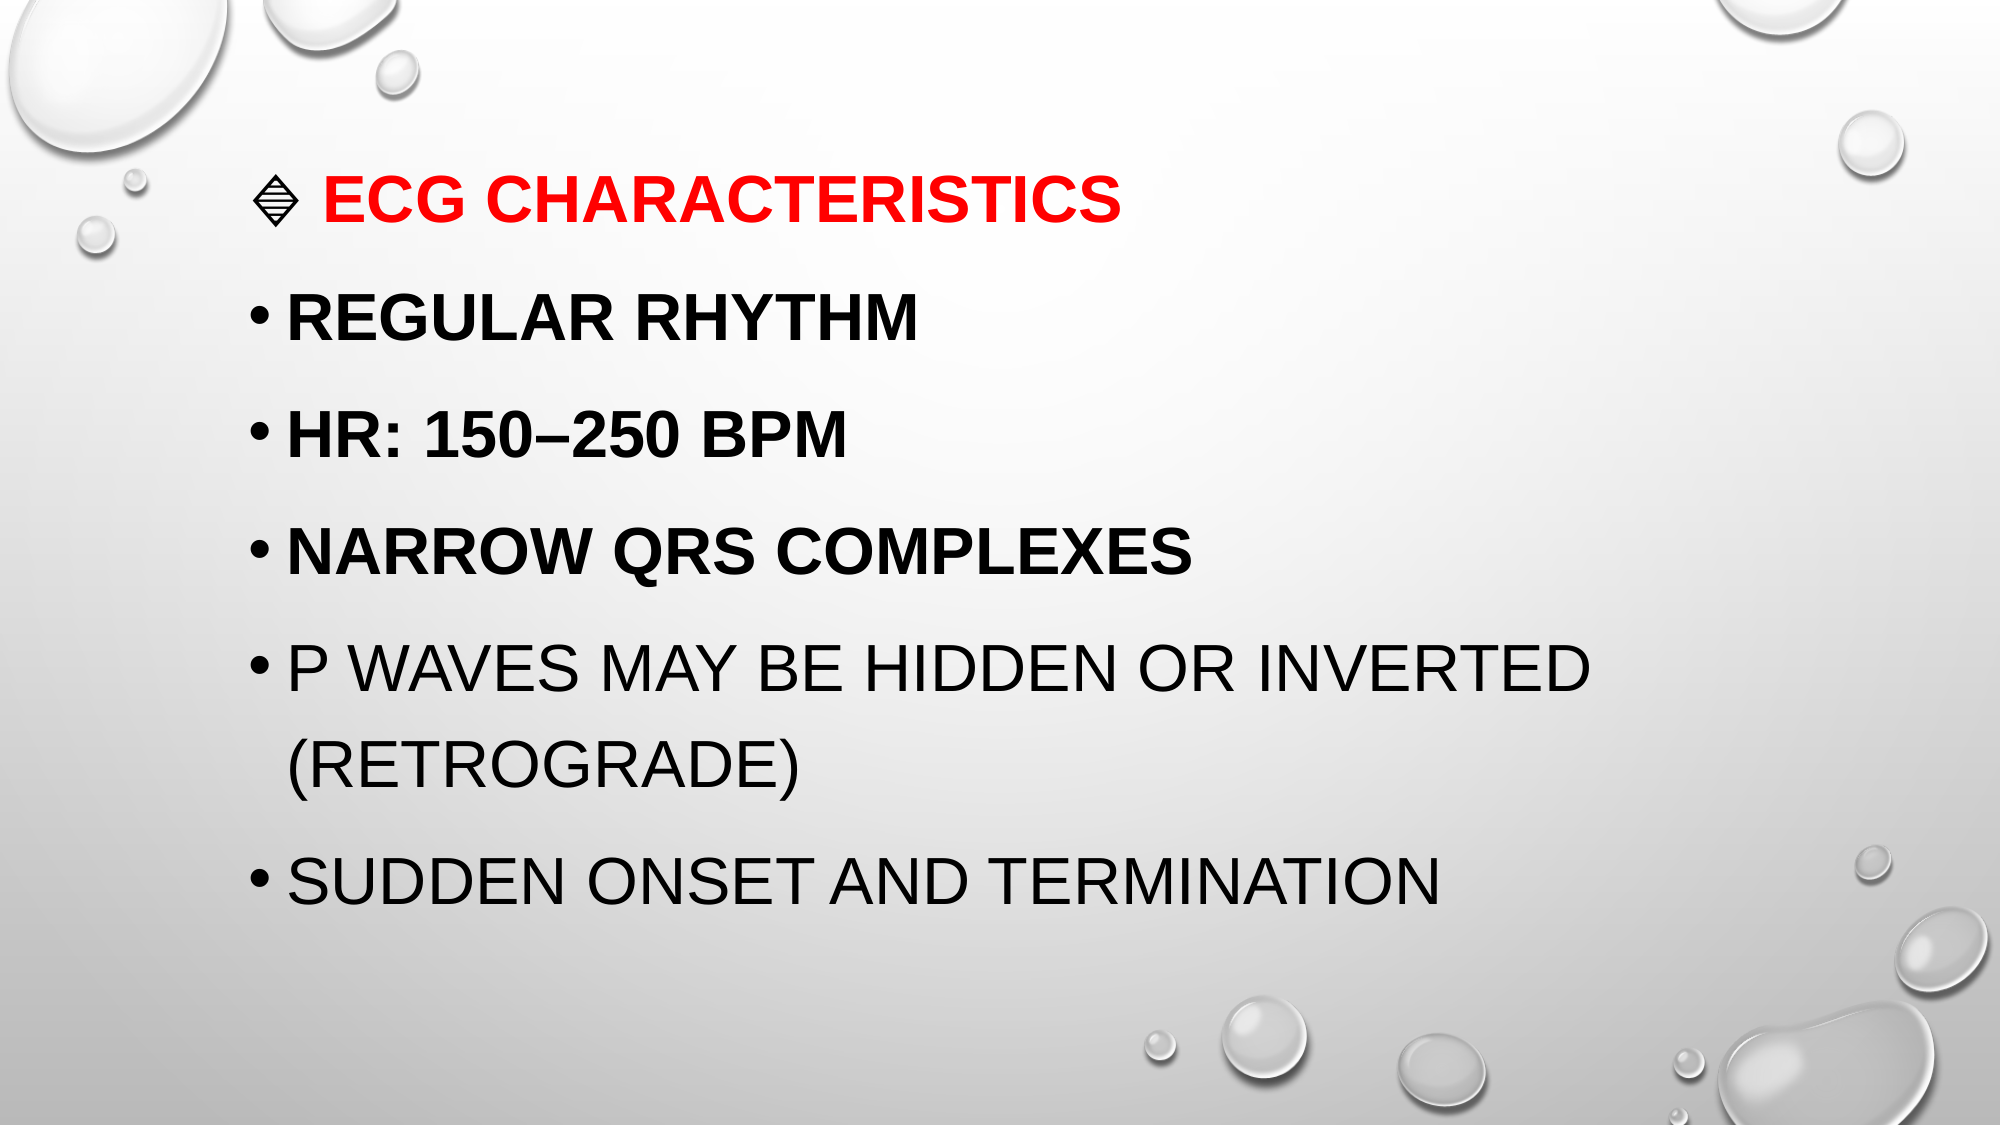

🔹 ECG Characteristics
Regular rhythm
HR: 150–250 bpm
Narrow QRS complexes
P waves may be hidden or inverted (retrograde)
Sudden onset and termination